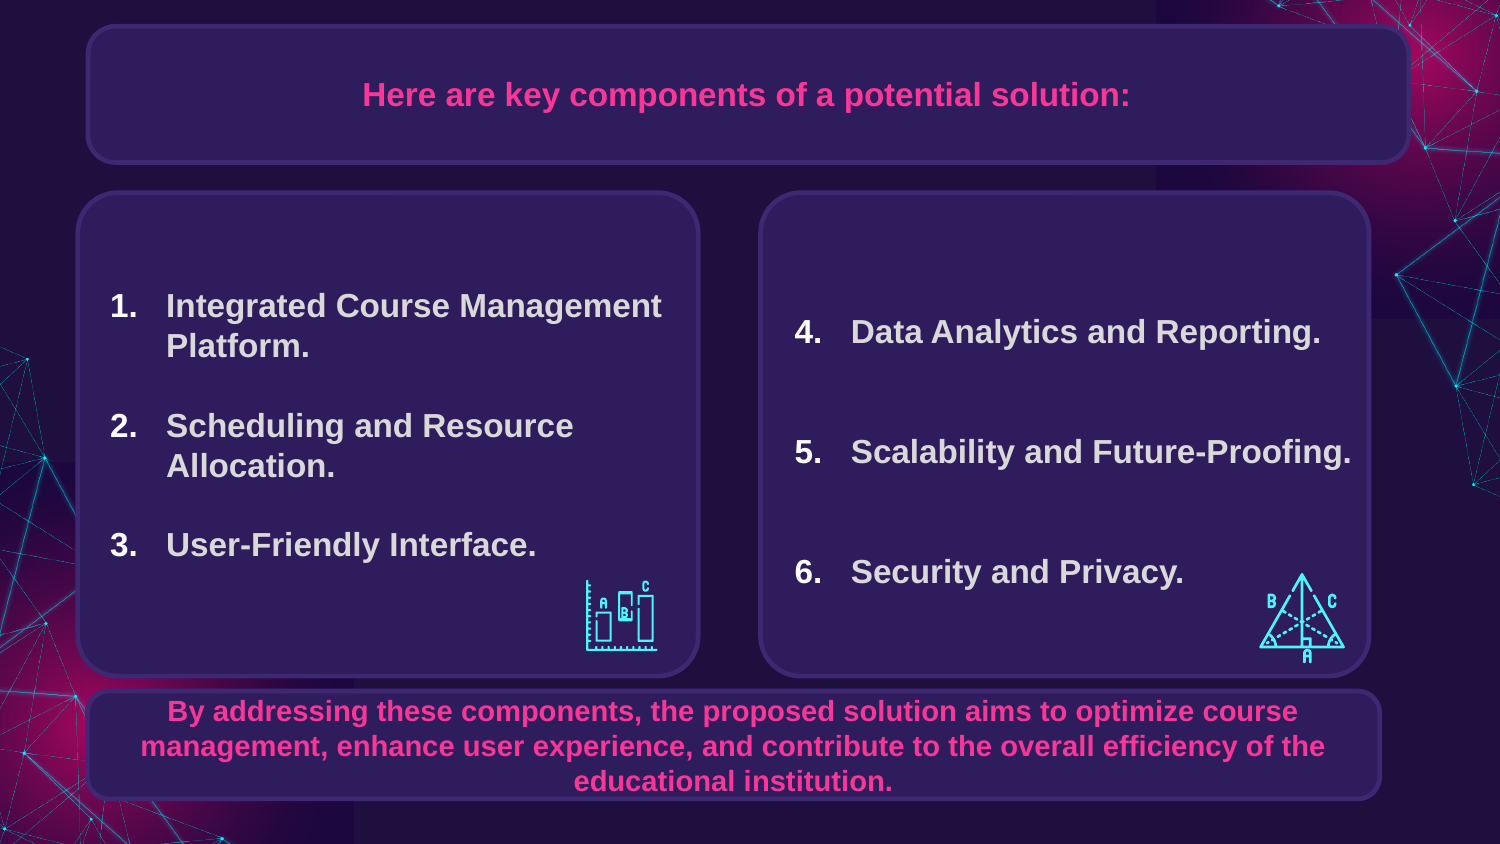

Here are key components of a potential solution:

Integrated Course Management Platform.

Scheduling and Resource Allocation.

User-Friendly Interface.
Data Analytics and Reporting.
Scalability and Future-Proofing.
Security and Privacy.

By addressing these components, the proposed solution aims to optimize course management, enhance user experience, and contribute to the overall efficiency of the educational institution.